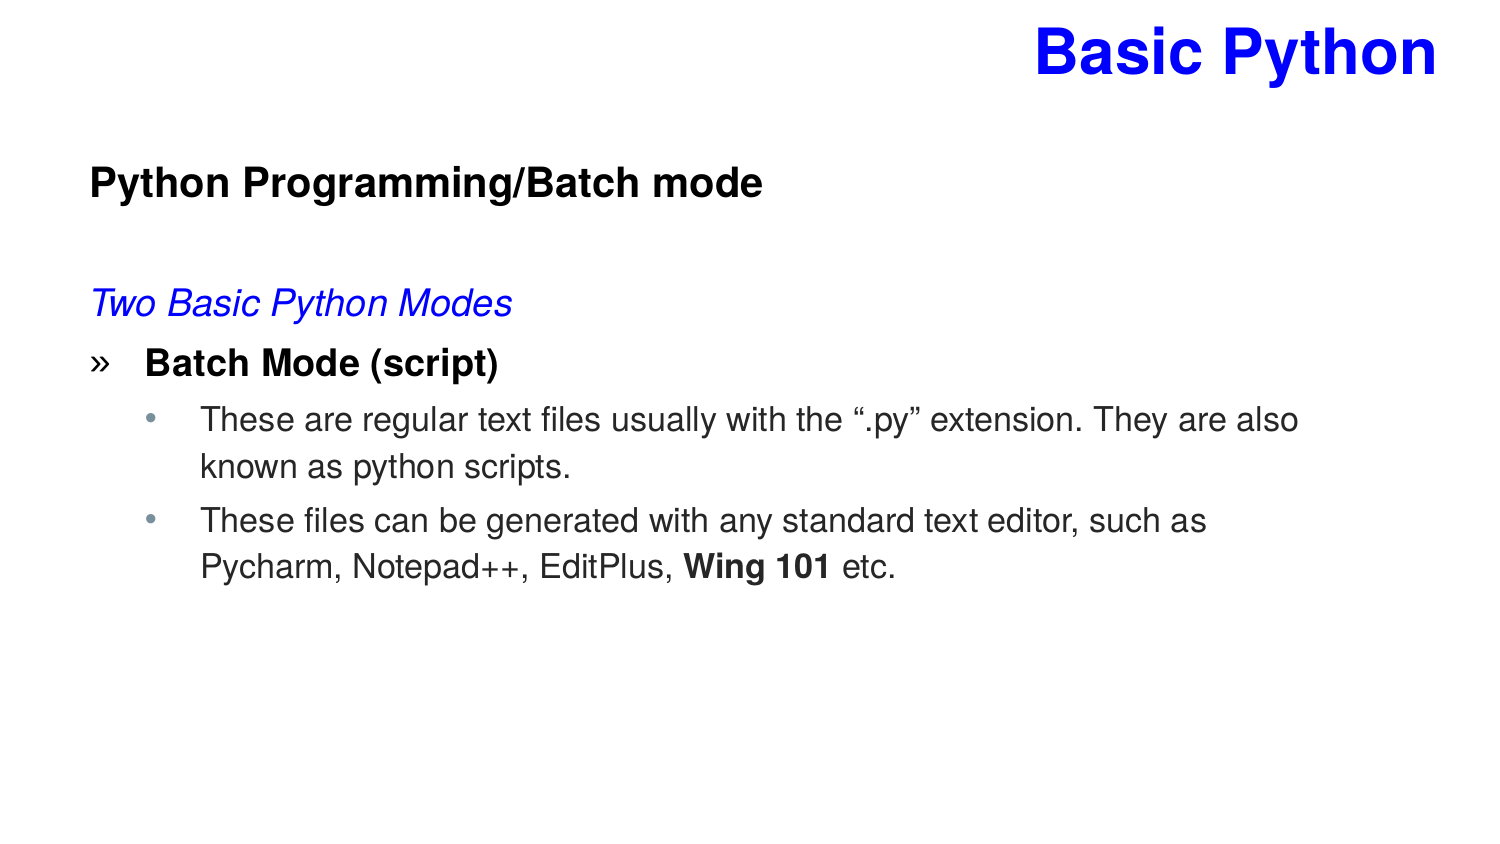

Basic Python

Python Programming/Batch mode
Two Basic Python Modes
Batch Mode (script)
These are regular text files usually with the “.py” extension. They are also known as python scripts.
These files can be generated with any standard text editor, such as Pycharm, Notepad++, EditPlus, Wing 101 etc.